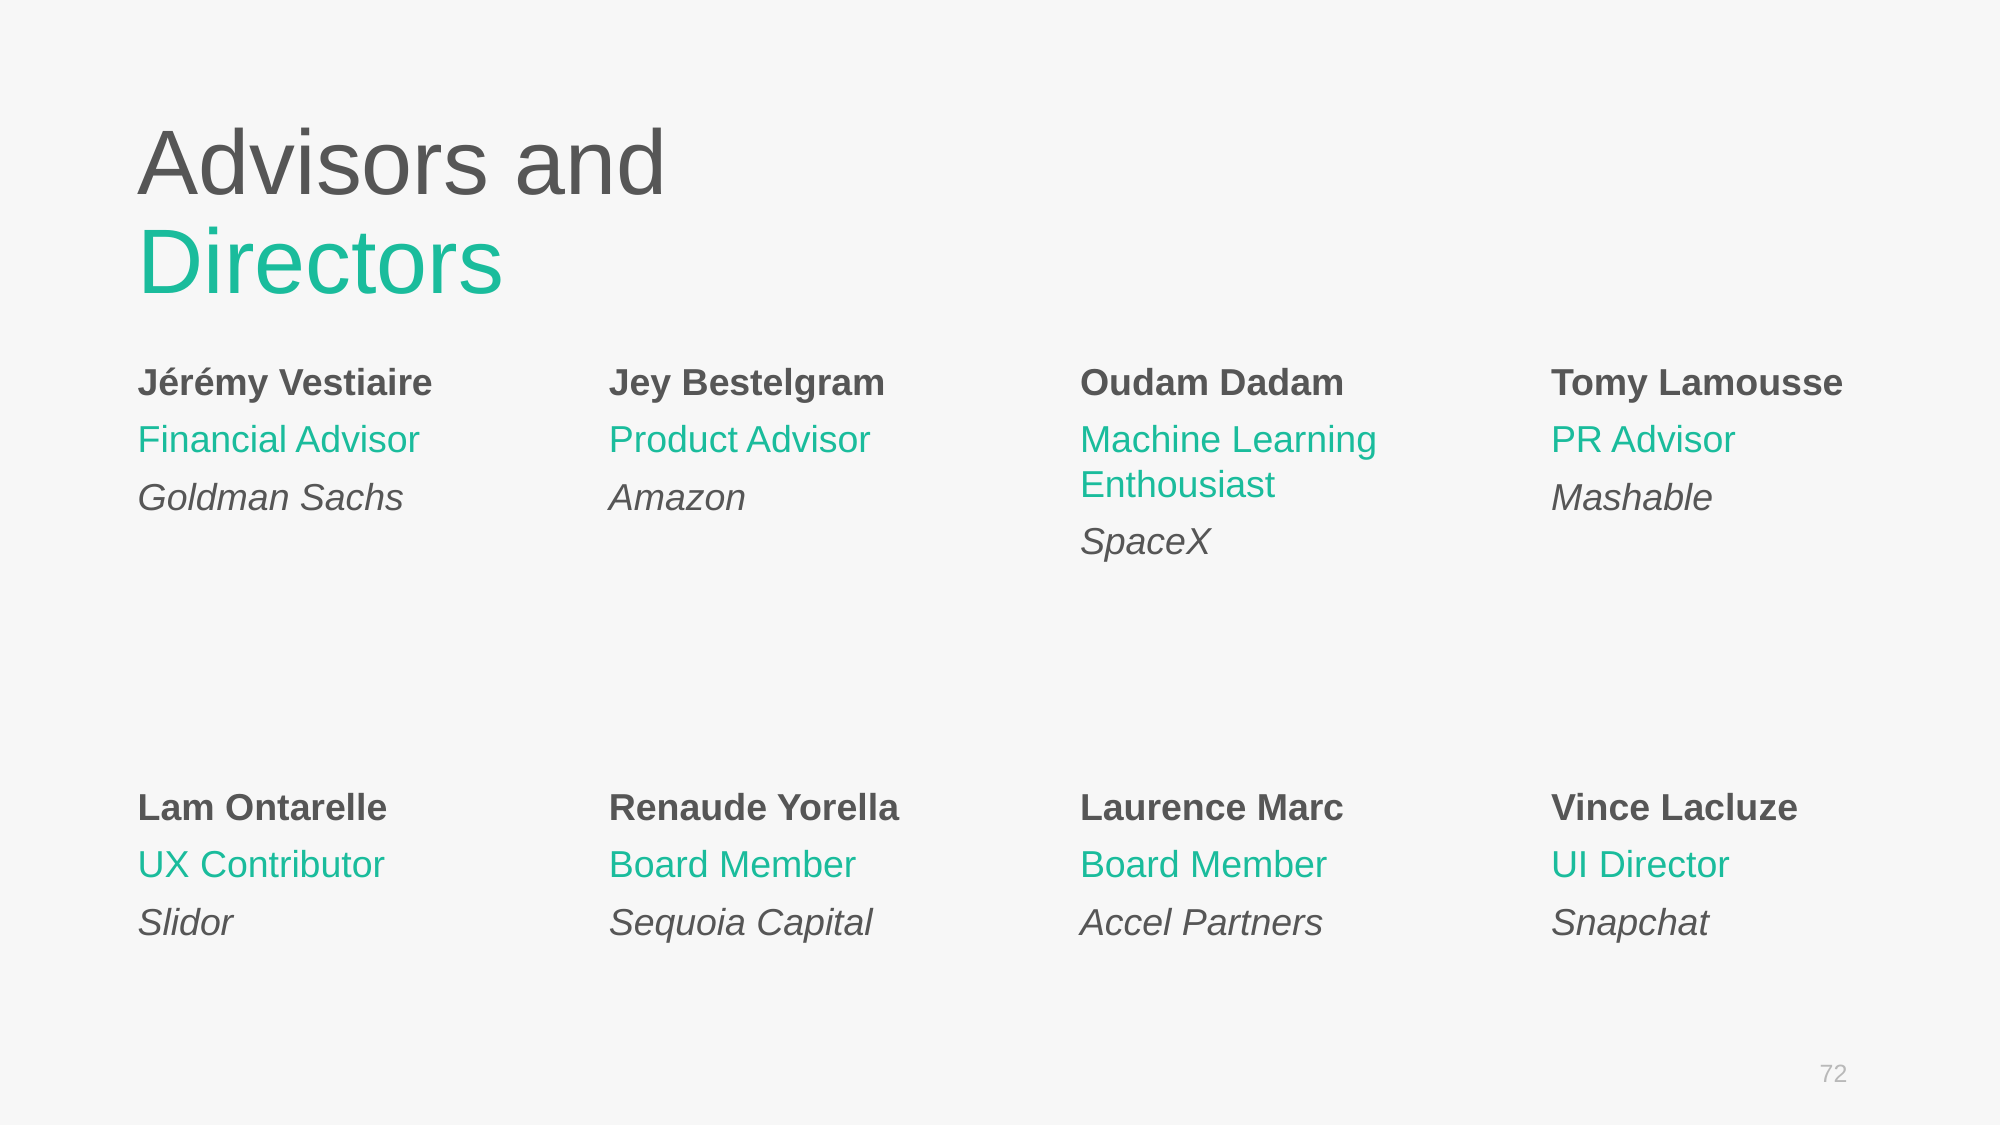

Advisors and Directors
Jérémy Vestiaire
Financial Advisor
Goldman Sachs
Jey Bestelgram
Product Advisor
Amazon
Oudam Dadam
Machine Learning Enthousiast
SpaceX
Tomy Lamousse
PR Advisor
Mashable
Lam Ontarelle
UX Contributor
Slidor
Renaude Yorella
Board Member
Sequoia Capital

Laurence Marc
Board Member
Accel Partners
Vince Lacluze
UI Director
Snapchat
72